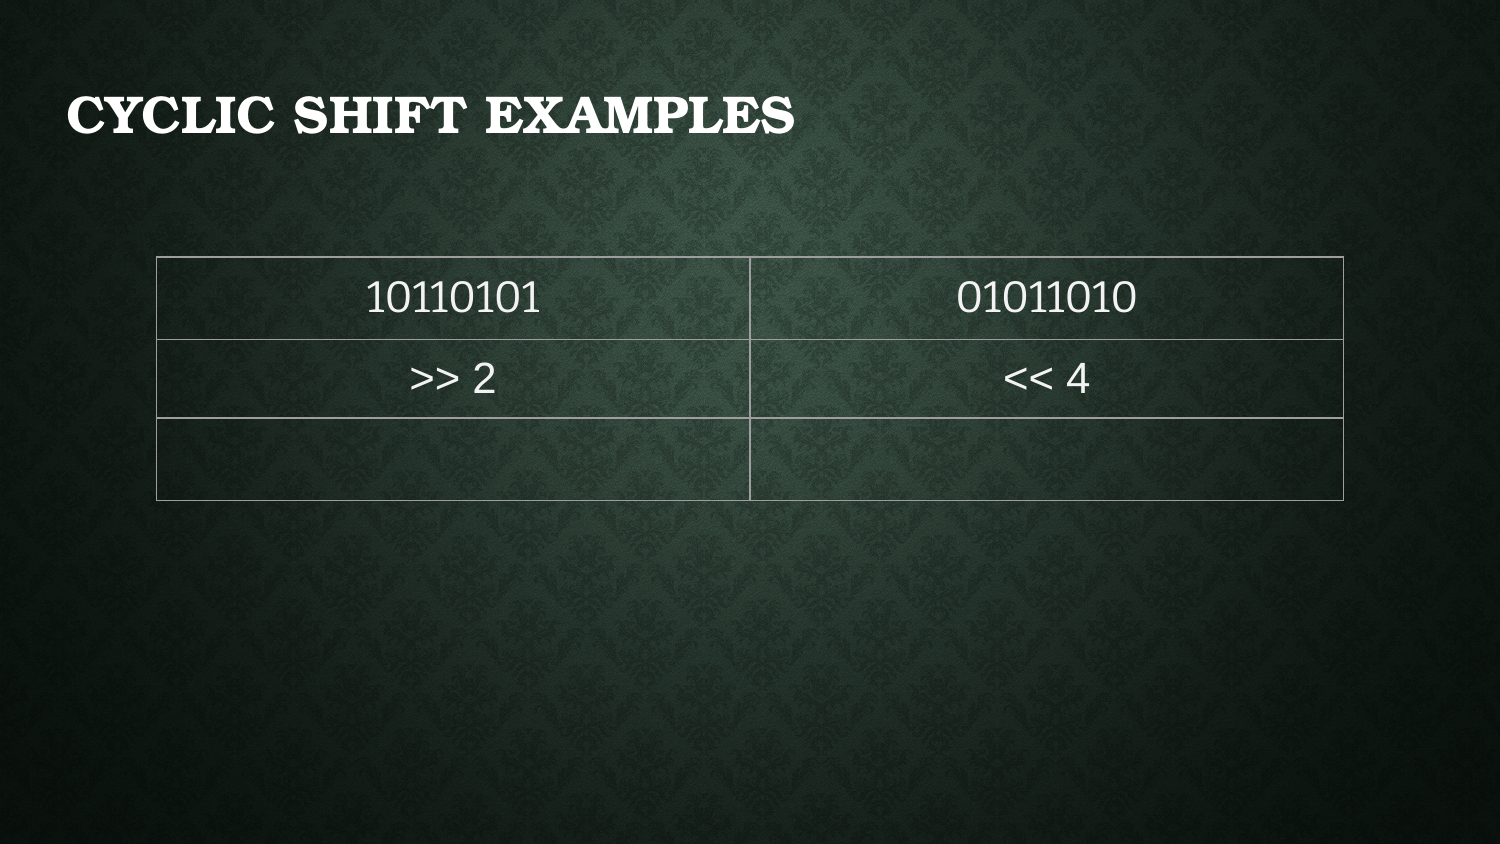

# Cyclic Shift Examples
| 10110101 | 01011010 |
| --- | --- |
| >> 2 | << 4 |
|  |  |